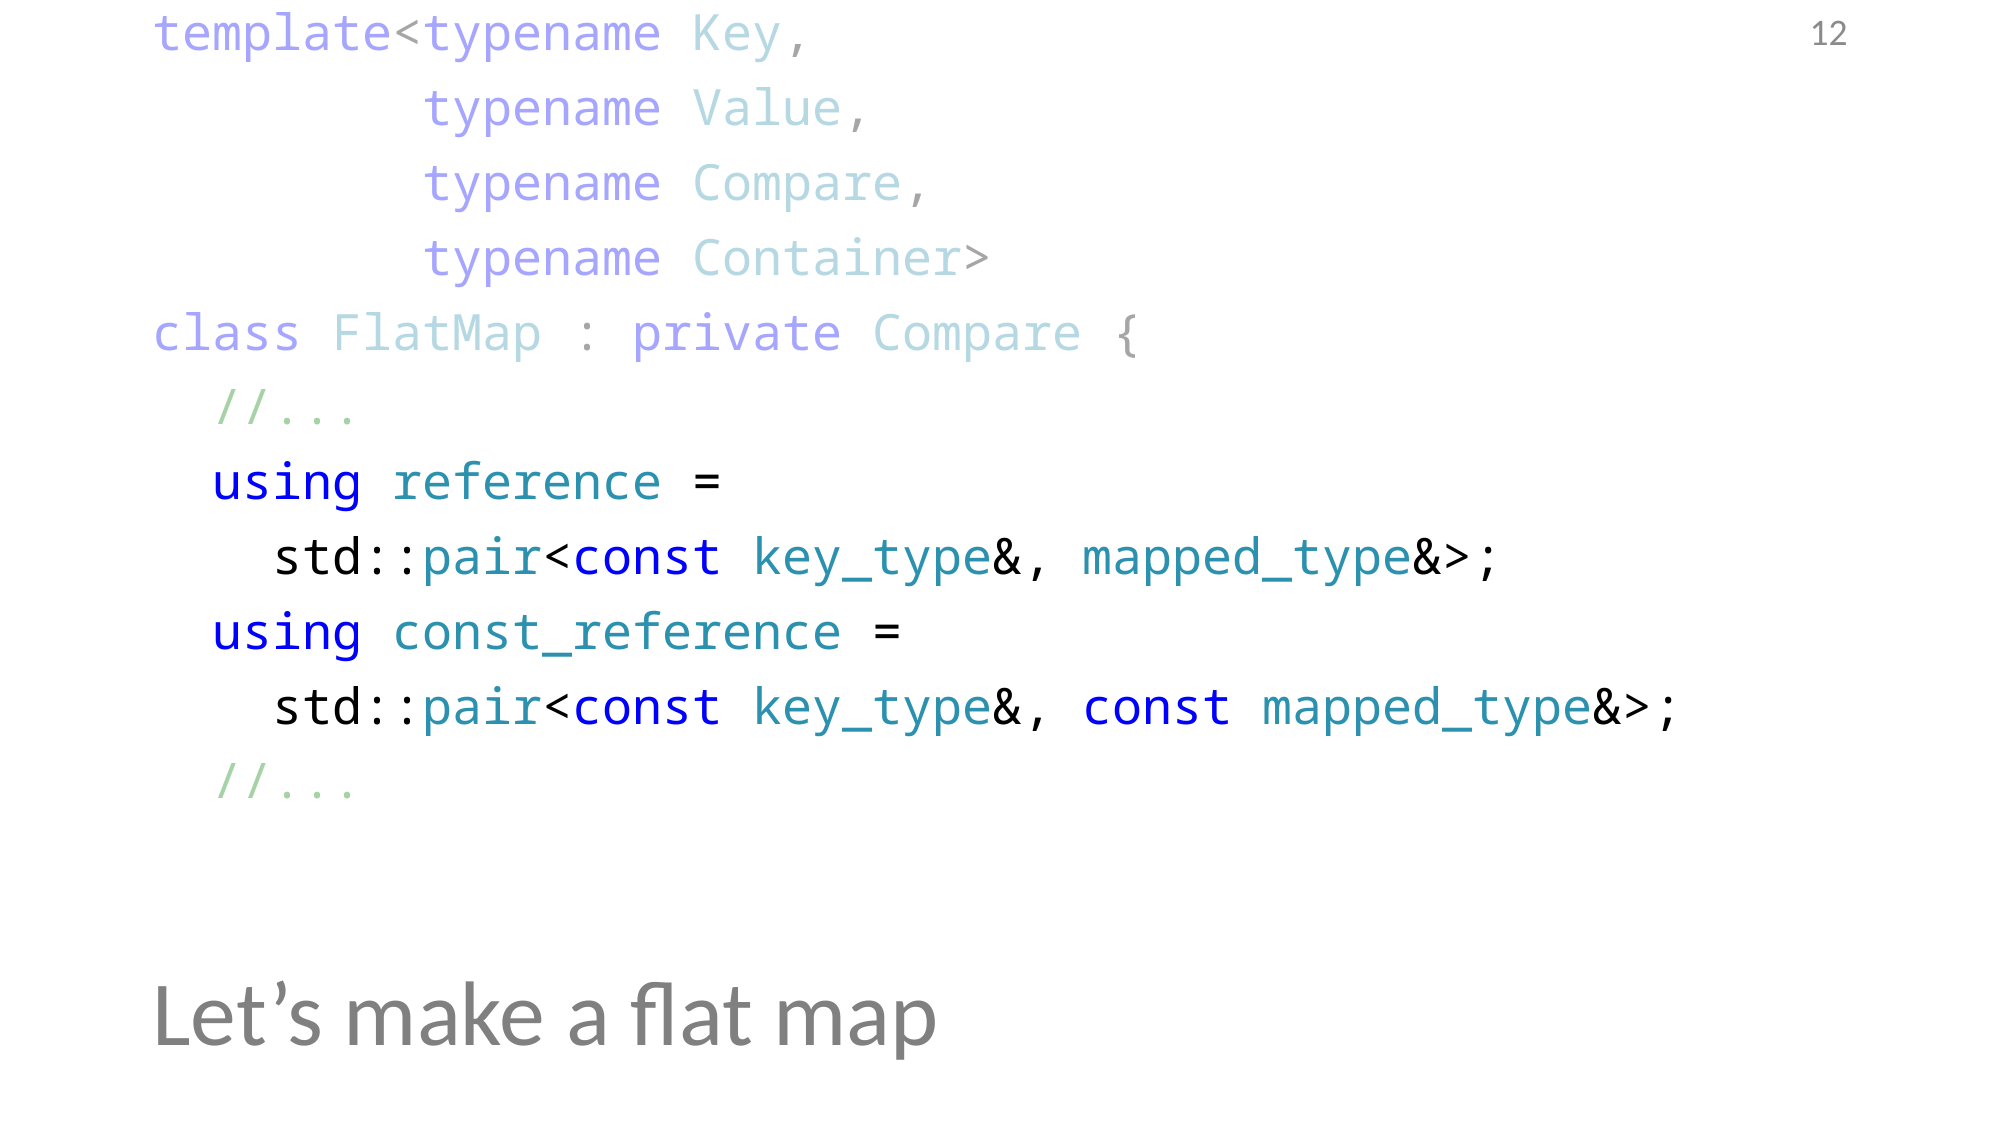

template<typename Key,
         typename Value,
         typename Compare,
         typename Container>
class FlatMap : private Compare {
  //...
  using reference =
    std::pair<const key_type&, mapped_type&>;
  using const_reference =
    std::pair<const key_type&, const mapped_type&>;
  //...
12
# Let’s make a flat map